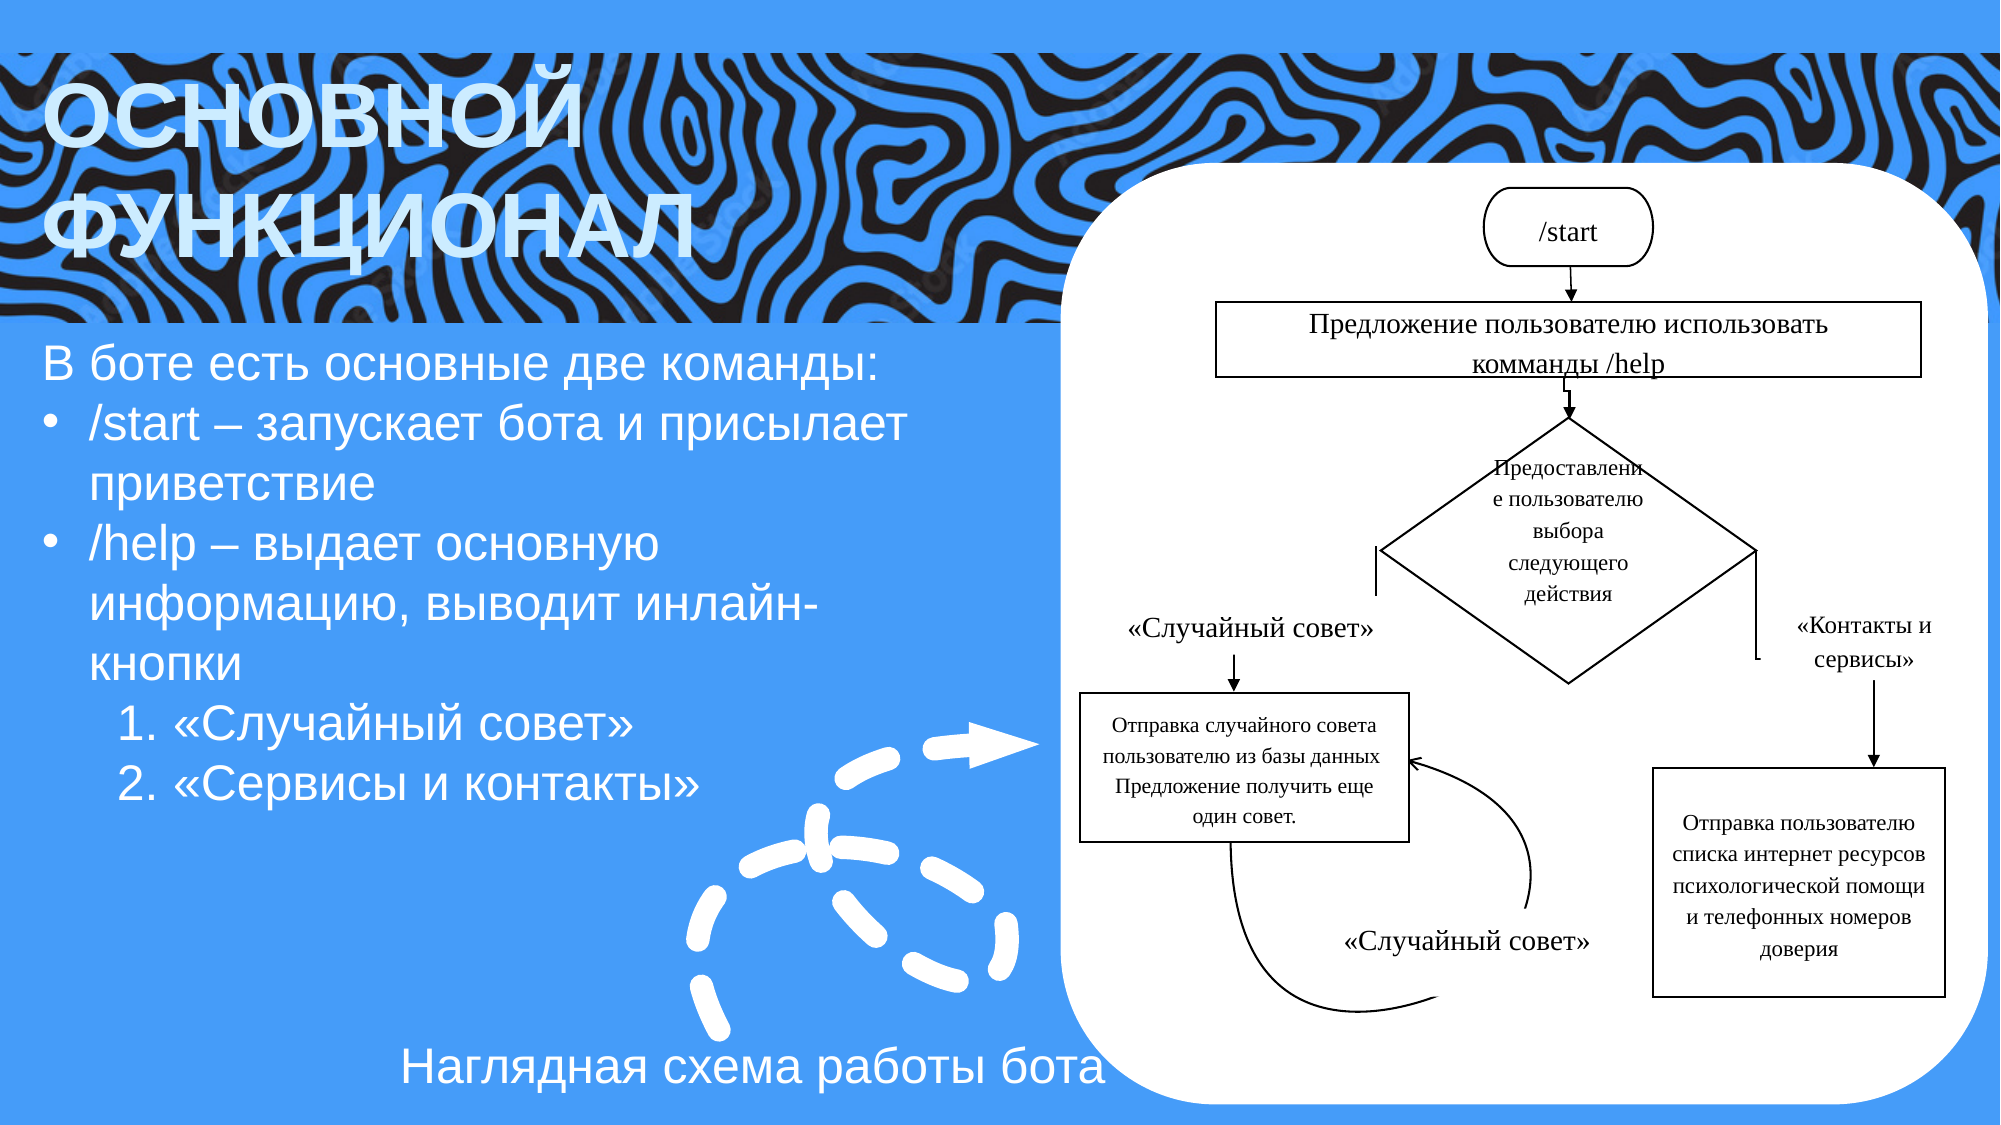

ОСНОВНОЙ ФУНКЦИОНАЛ

/start
Предложение пользователю использовать комманды /help
Предоставление пользователю выбора следующего действия

«Случайный совет»
«Контакты и сервисы»
«Случайный совет»
Отправка случайного совета пользователю из базы данных
Предложение получить еще один совет.
Отправка пользователю списка интернет ресурсов психологической помощи и телефонных номеров доверия

В боте есть основные две команды:
/start – запускает бота и присылает приветствие
/help – выдает основную информацию, выводит инлайн-кнопки
«Случайный совет»
«Сервисы и контакты»

Наглядная схема работы бота